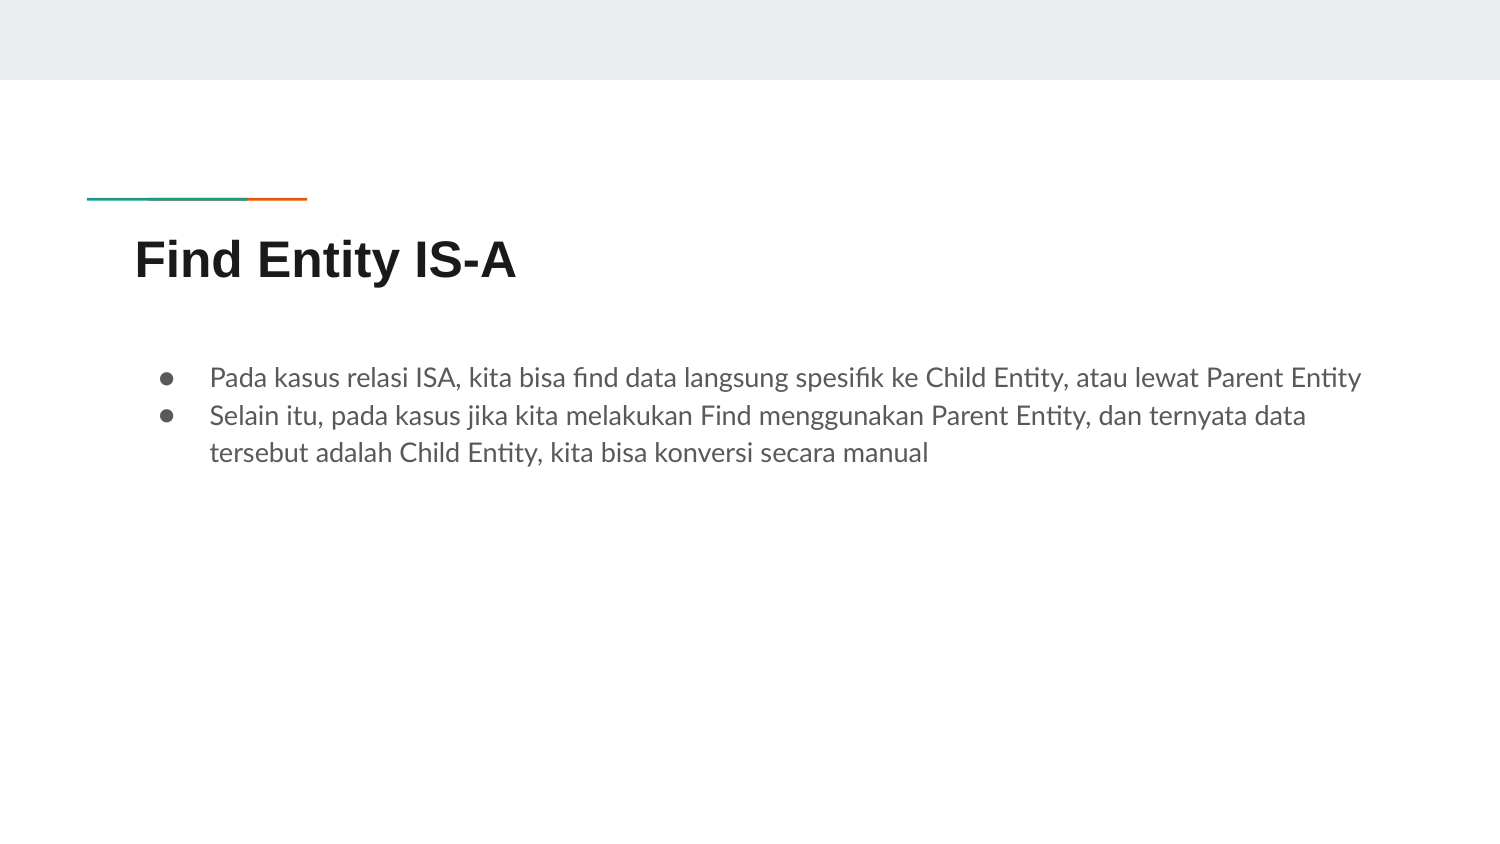

# Find Entity IS-A
Pada kasus relasi ISA, kita bisa find data langsung spesifik ke Child Entity, atau lewat Parent Entity
Selain itu, pada kasus jika kita melakukan Find menggunakan Parent Entity, dan ternyata data tersebut adalah Child Entity, kita bisa konversi secara manual